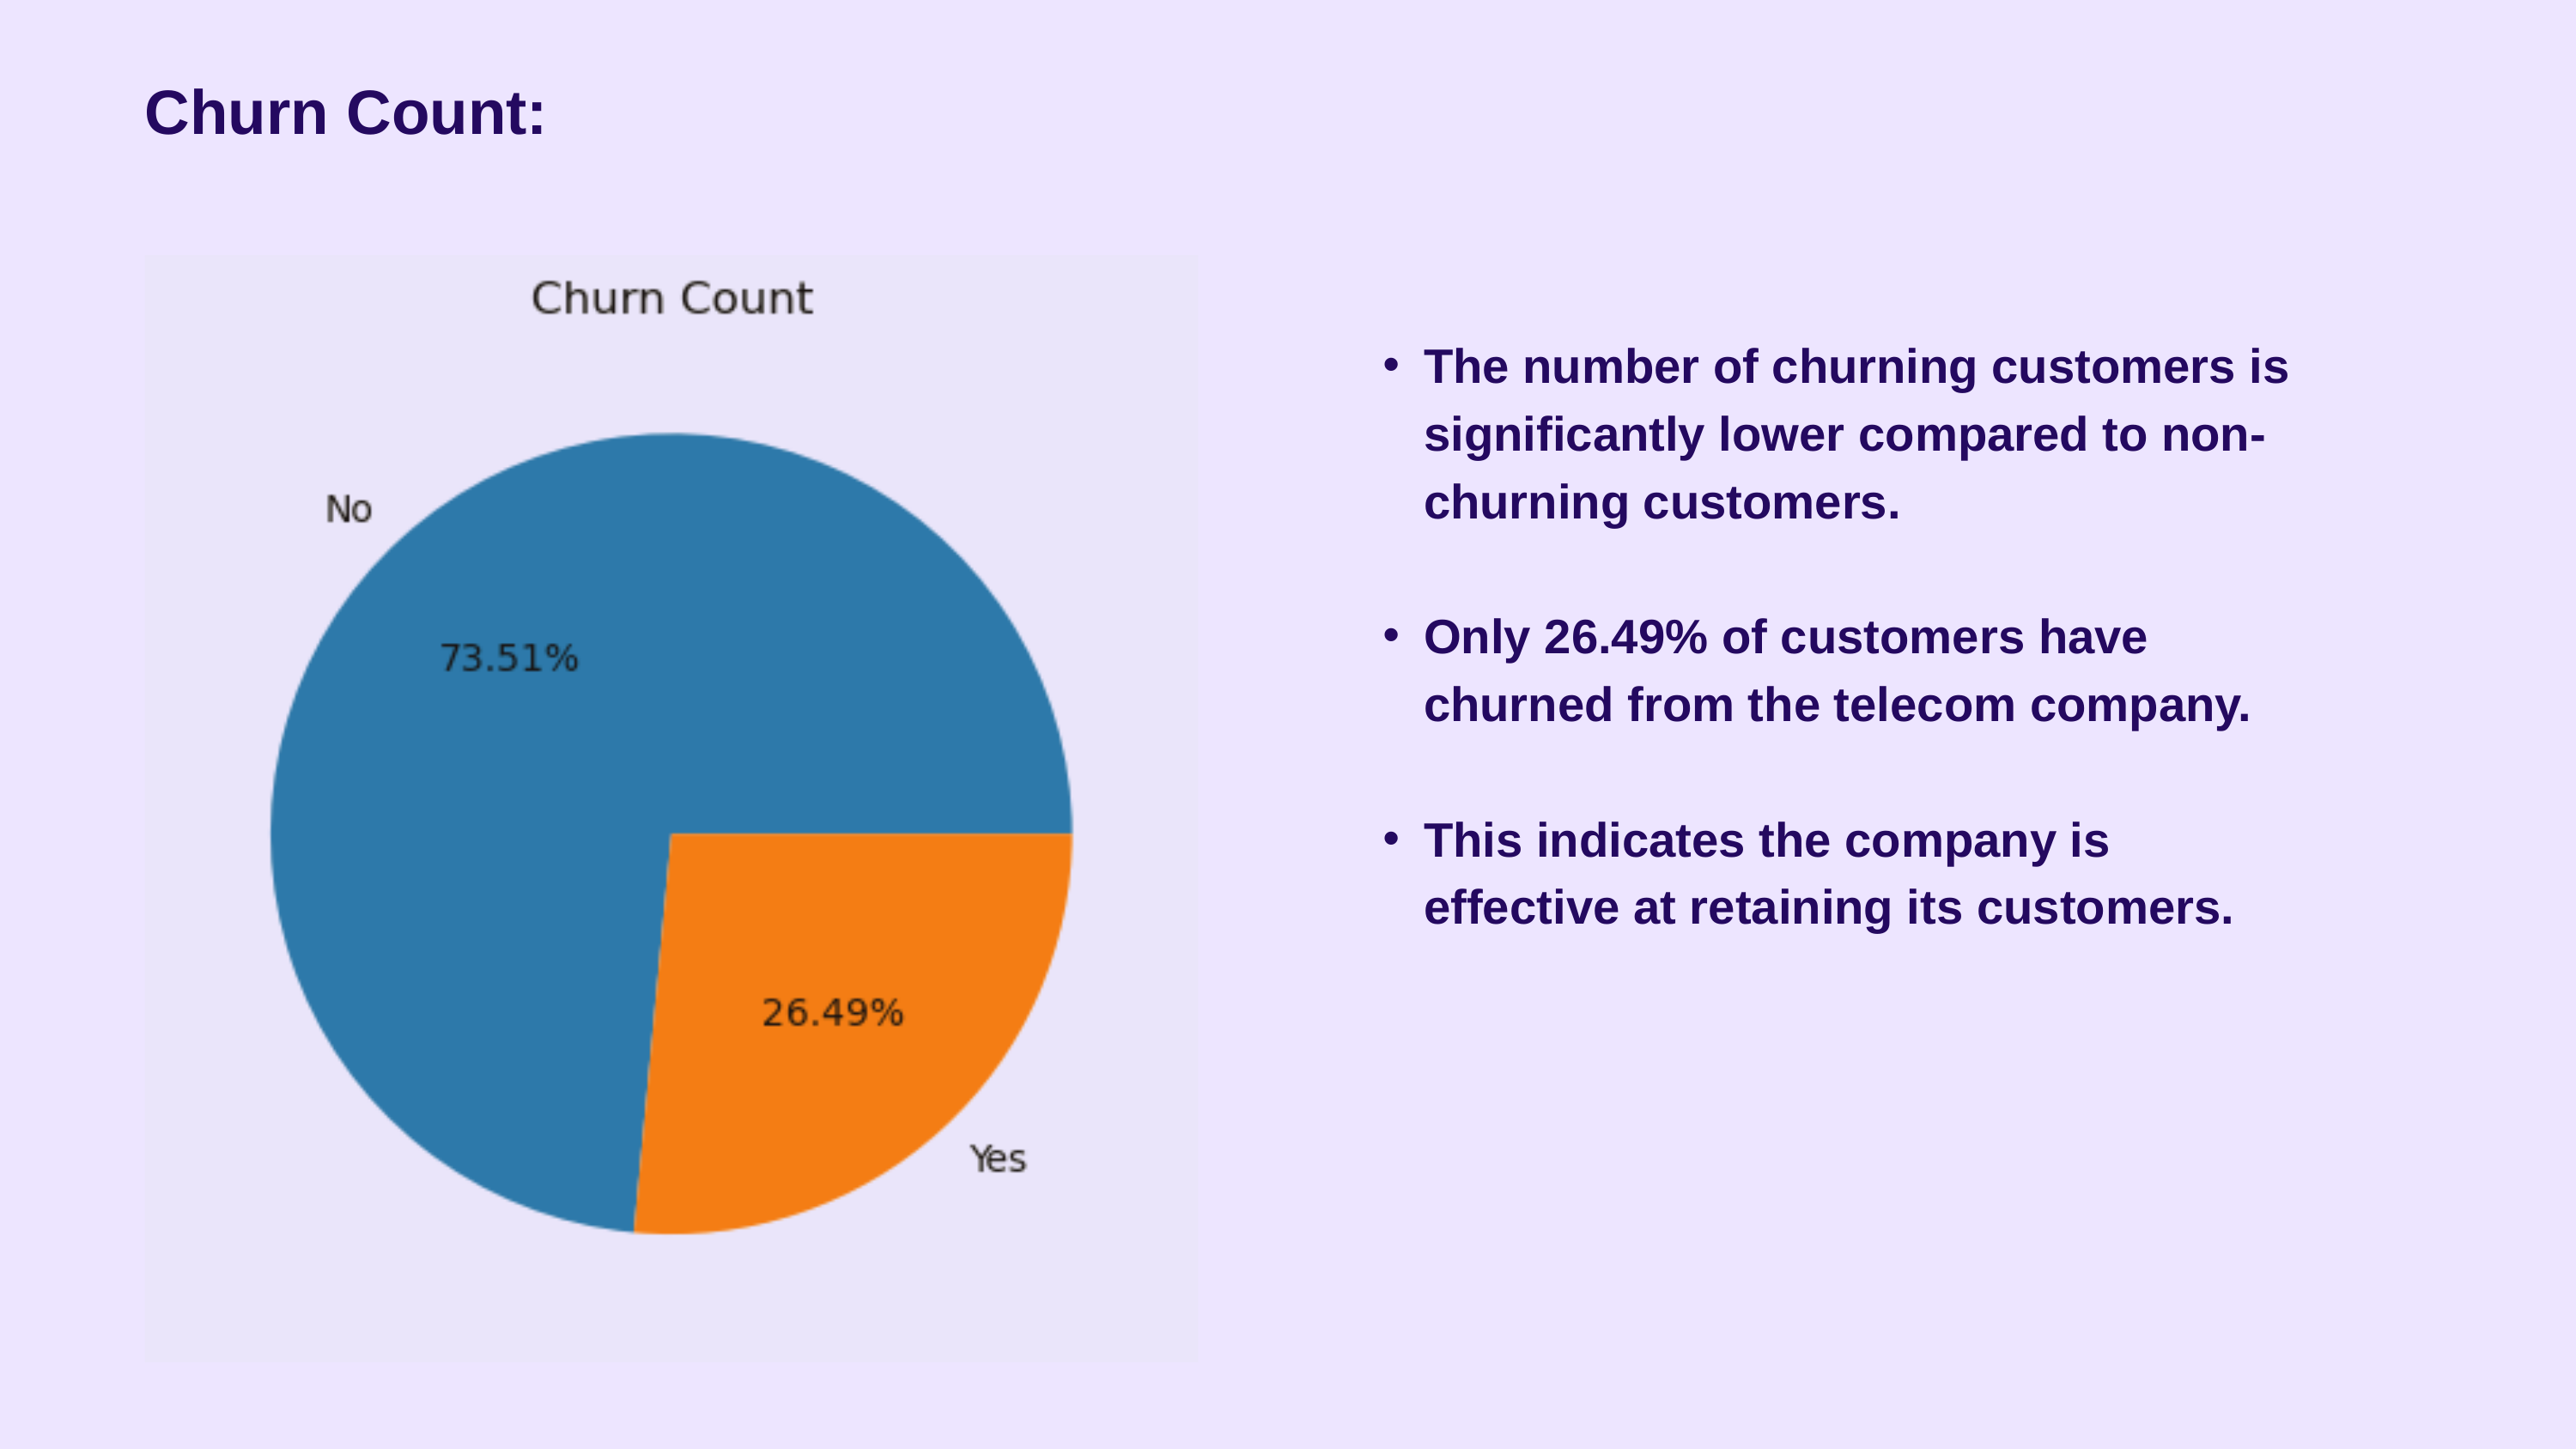

Churn Count:

The number of churning customers is significantly lower compared to non-churning customers.

Only 26.49% of customers have churned from the telecom company.

This indicates the company is effective at retaining its customers.